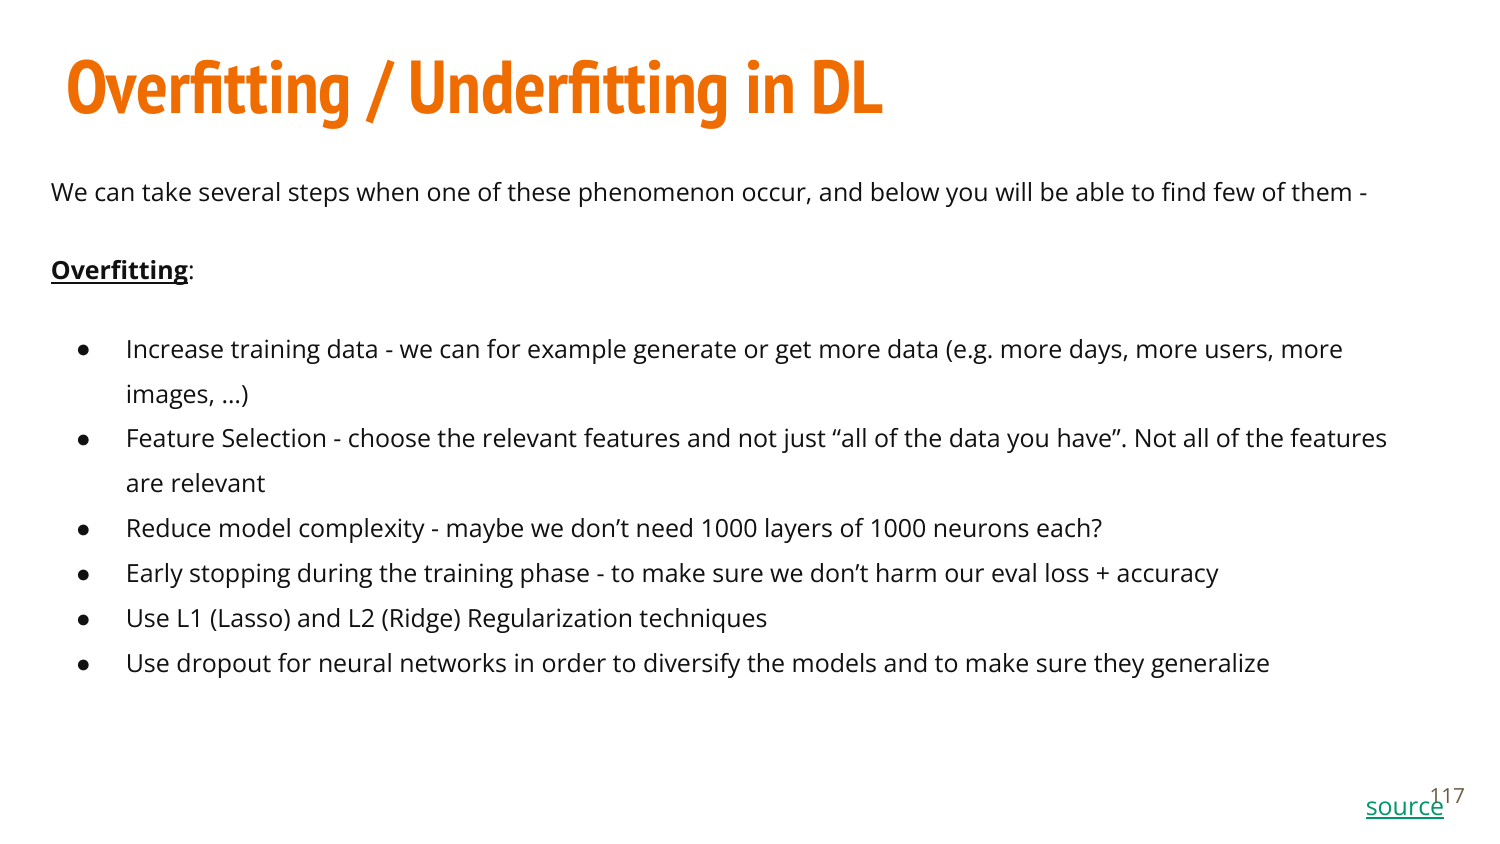

# Overfitting / Underfitting in DL
We can take several steps when one of these phenomenon occur, and below you will be able to find few of them -
Overfitting:
Increase training data - we can for example generate or get more data (e.g. more days, more users, more images, …)
Feature Selection - choose the relevant features and not just “all of the data you have”. Not all of the features are relevant
Reduce model complexity - maybe we don’t need 1000 layers of 1000 neurons each?
Early stopping during the training phase - to make sure we don’t harm our eval loss + accuracy
Use L1 (Lasso) and L2 (Ridge) Regularization techniques
Use dropout for neural networks in order to diversify the models and to make sure they generalize

117
source